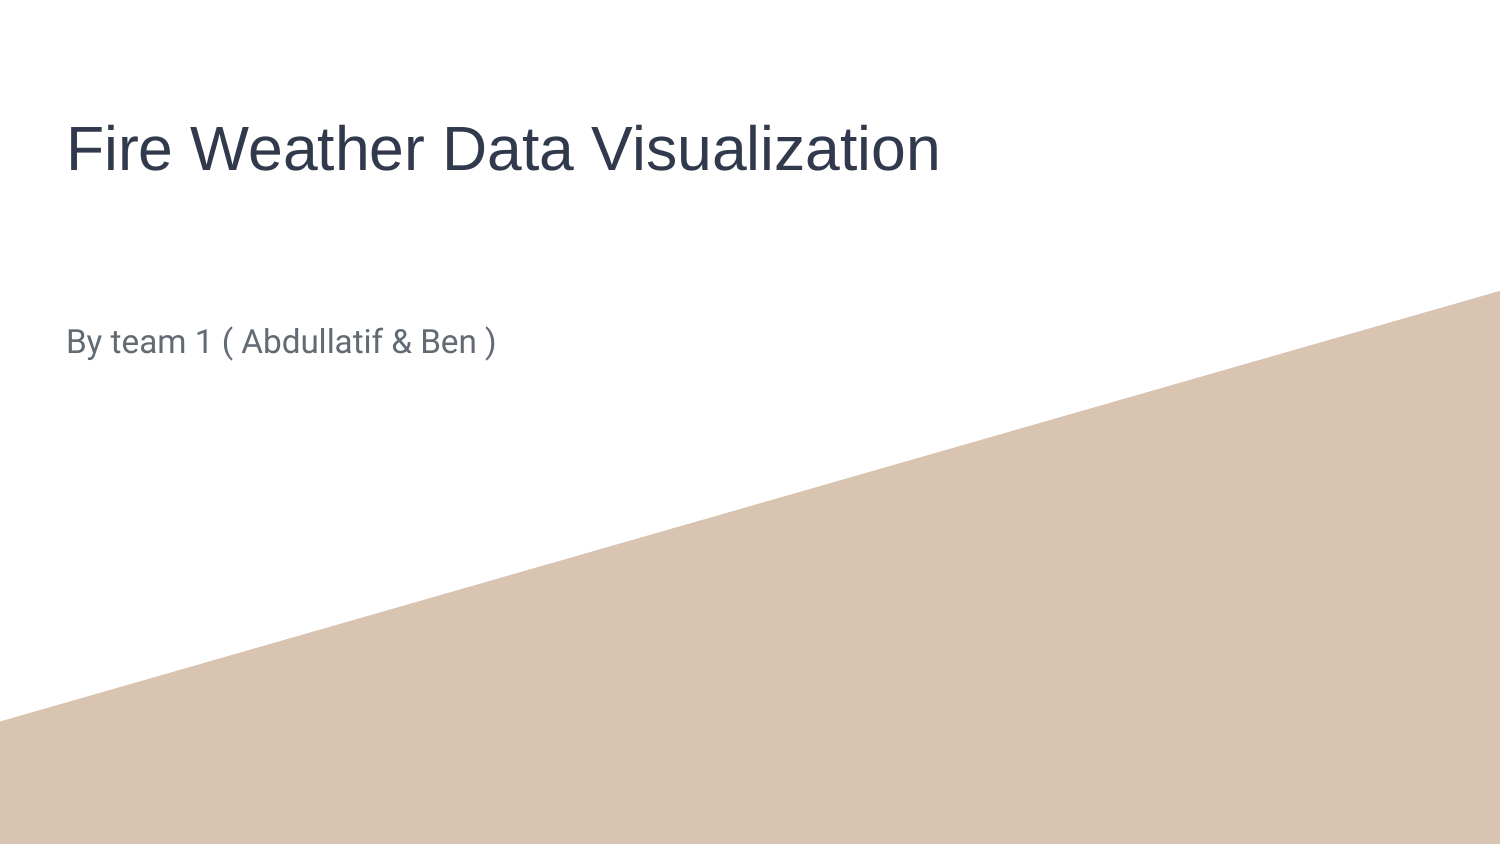

# Fire Weather Data Visualization
By team 1 ( Abdullatif & Ben )